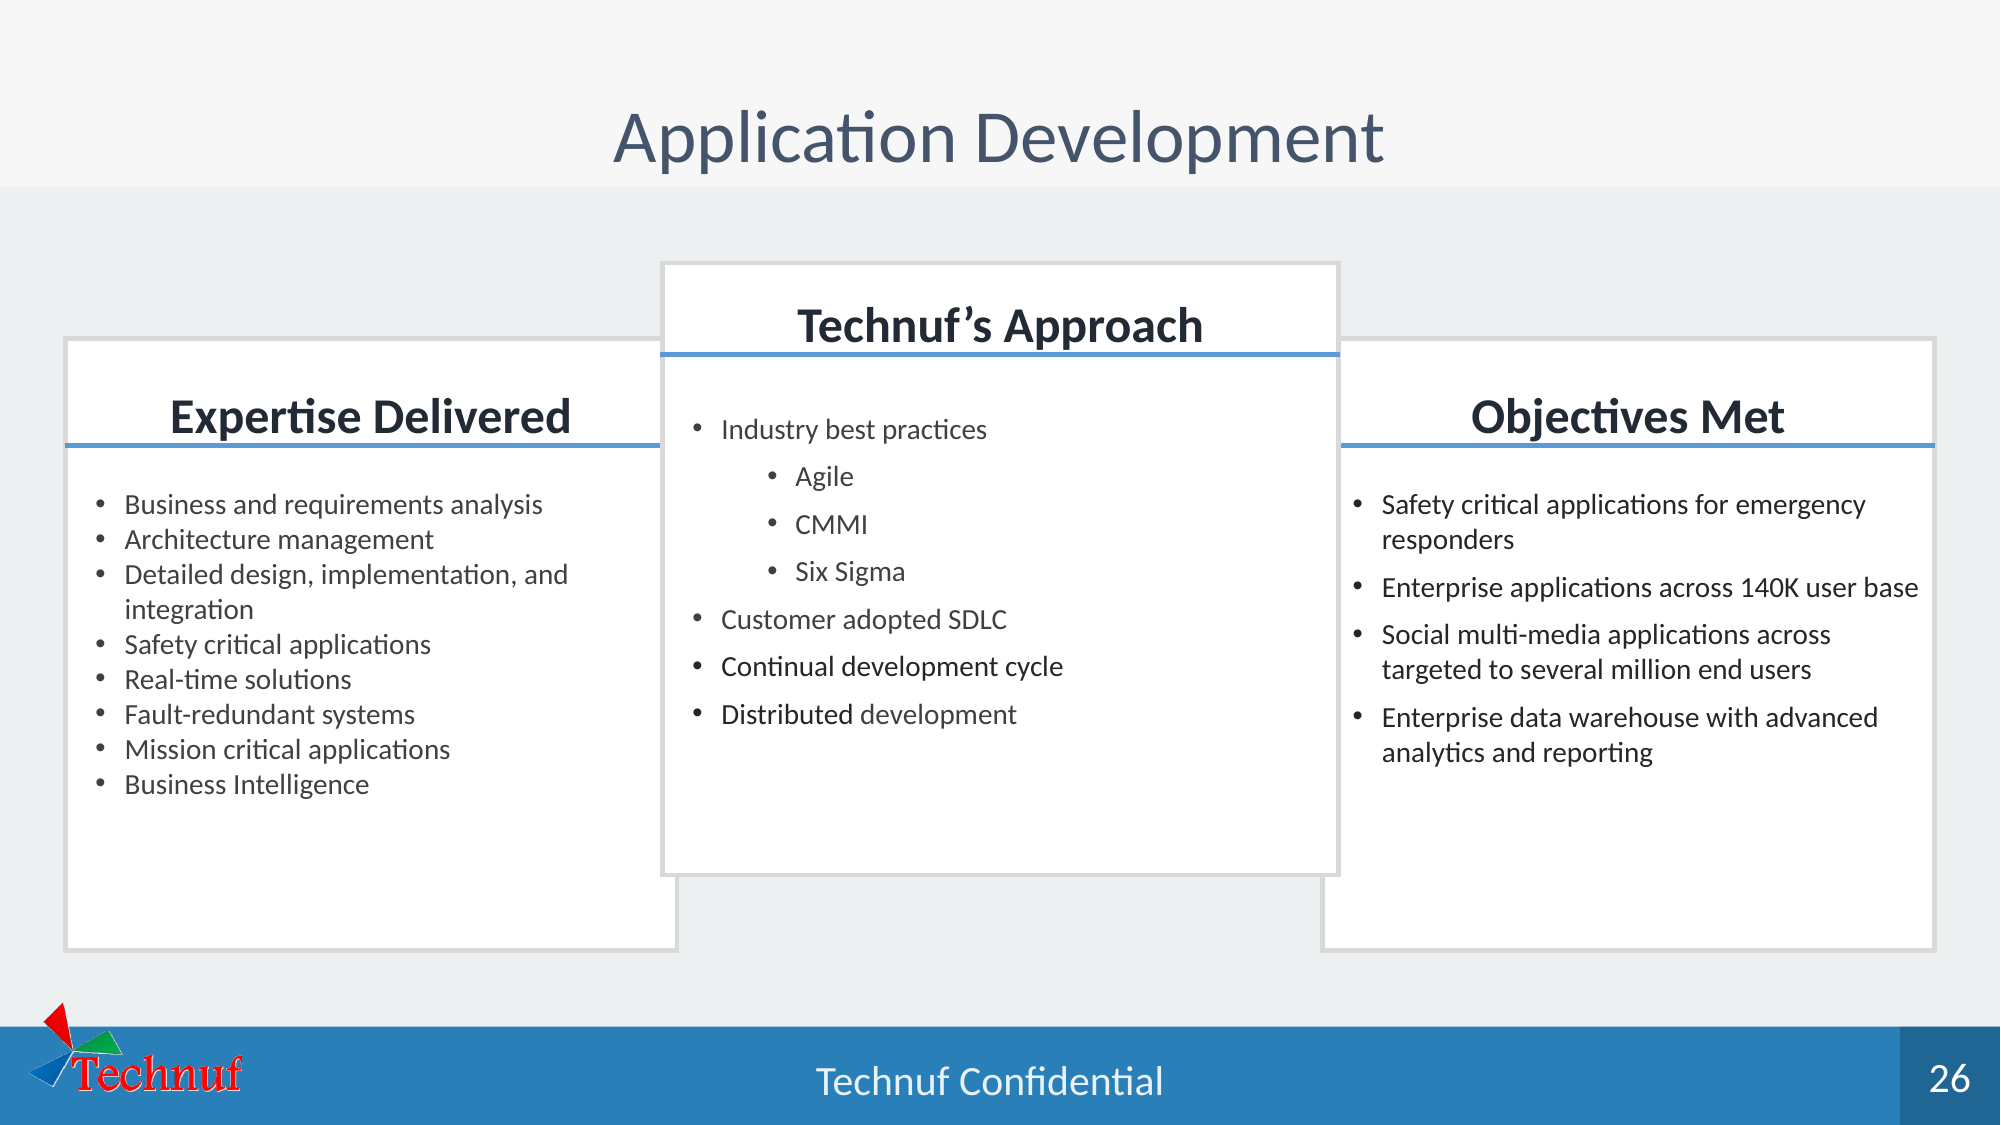

# Application Development

Industry best practices
Agile
CMMI
Six Sigma
Customer adopted SDLC
Continual development cycle
Distributed development

Technuf’s Approach

Business and requirements analysis
Architecture management
Detailed design, implementation, and integration
Safety critical applications
Real-time solutions
Fault-redundant systems
Mission critical applications
Business Intelligence

Safety critical applications for emergency responders
Enterprise applications across 140K user base
Social multi-media applications across targeted to several million end users
Enterprise data warehouse with advanced analytics and reporting
Objectives Met
Expertise Delivered
26